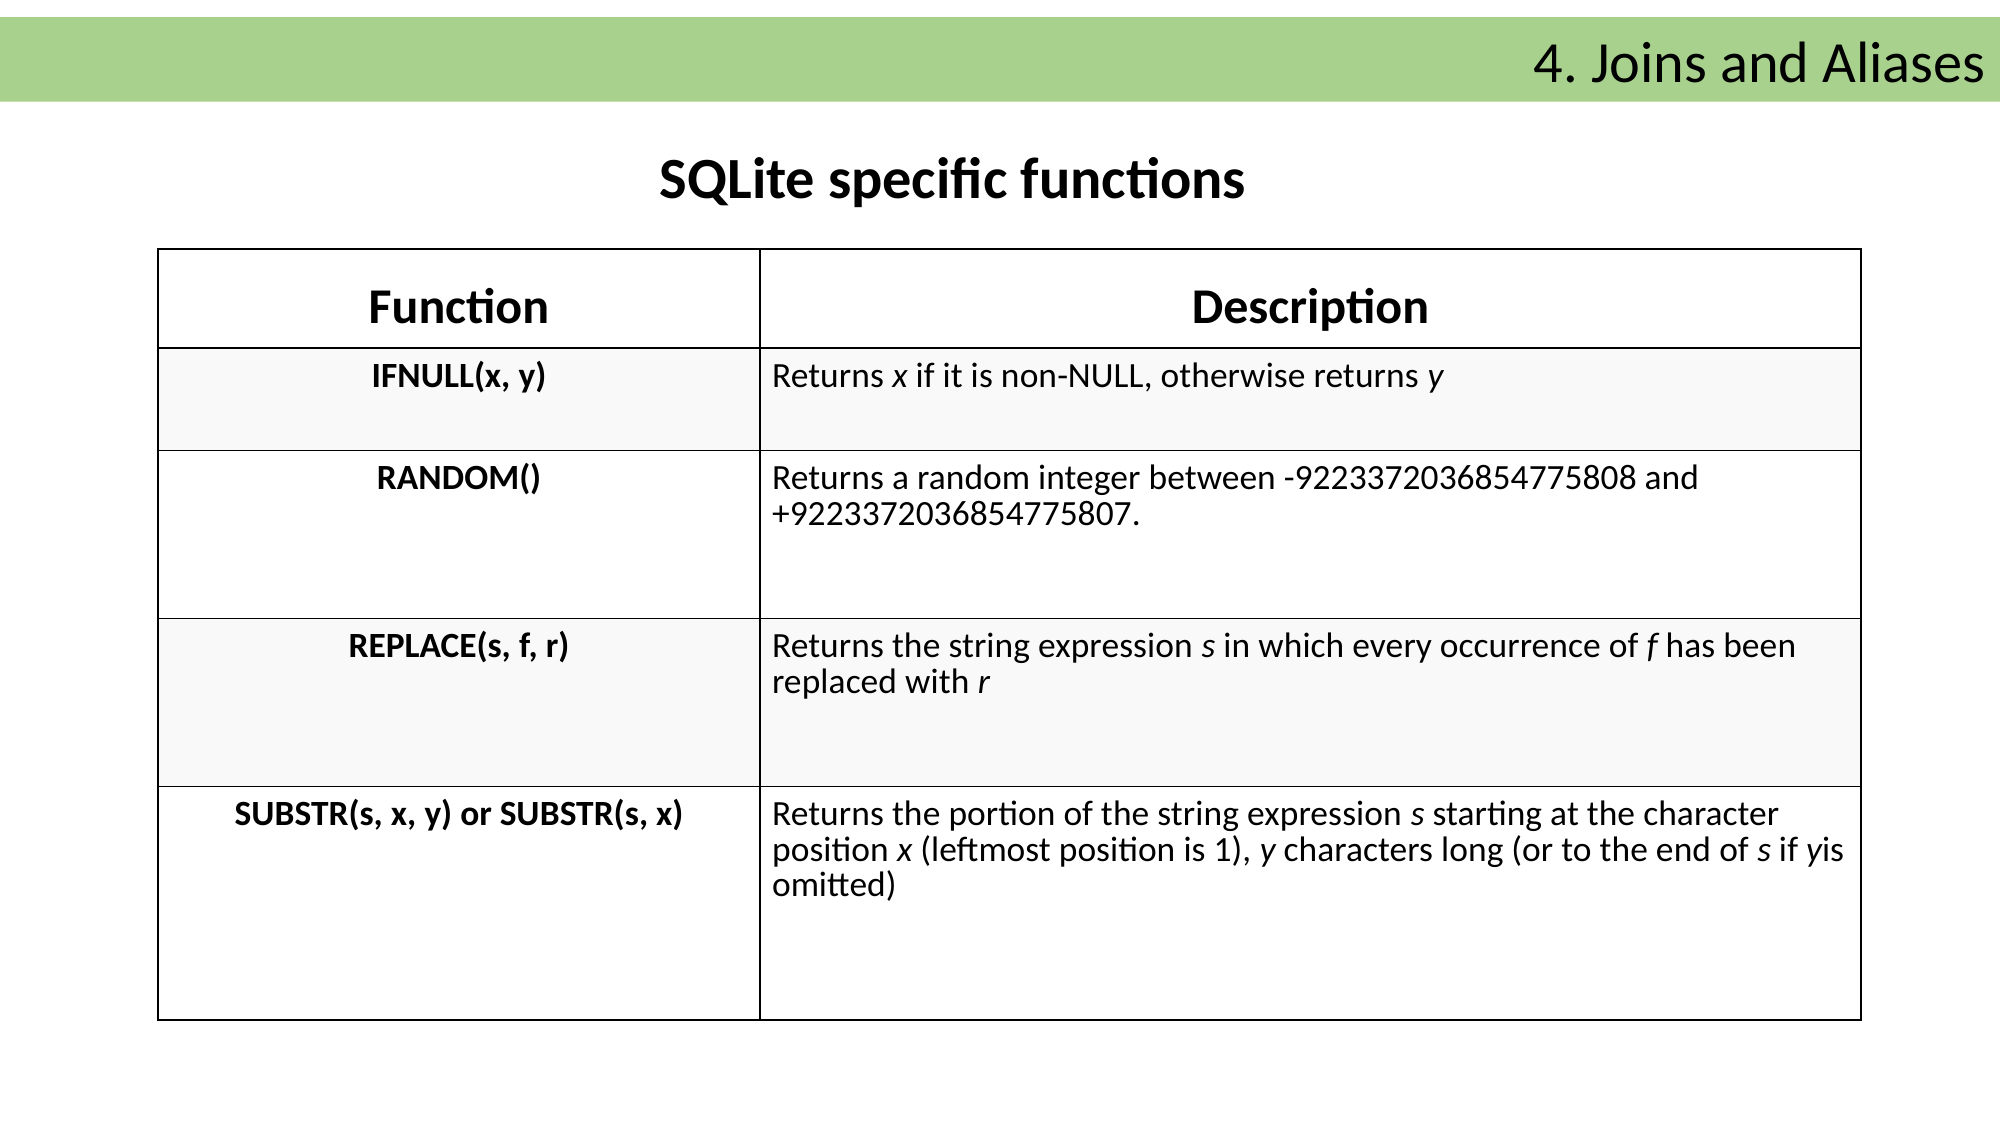

4. Joins and Aliases
SQLite specific functions

| Function | Description |
| --- | --- |
| IFNULL(x, y) | Returns x if it is non-NULL, otherwise returns y |
| RANDOM() | Returns a random integer between -9223372036854775808 and +9223372036854775807. |
| REPLACE(s, f, r) | Returns the string expression s in which every occurrence of f has been replaced with r |
| SUBSTR(s, x, y) or SUBSTR(s, x) | Returns the portion of the string expression s starting at the character position x (leftmost position is 1), y characters long (or to the end of s if yis omitted) |